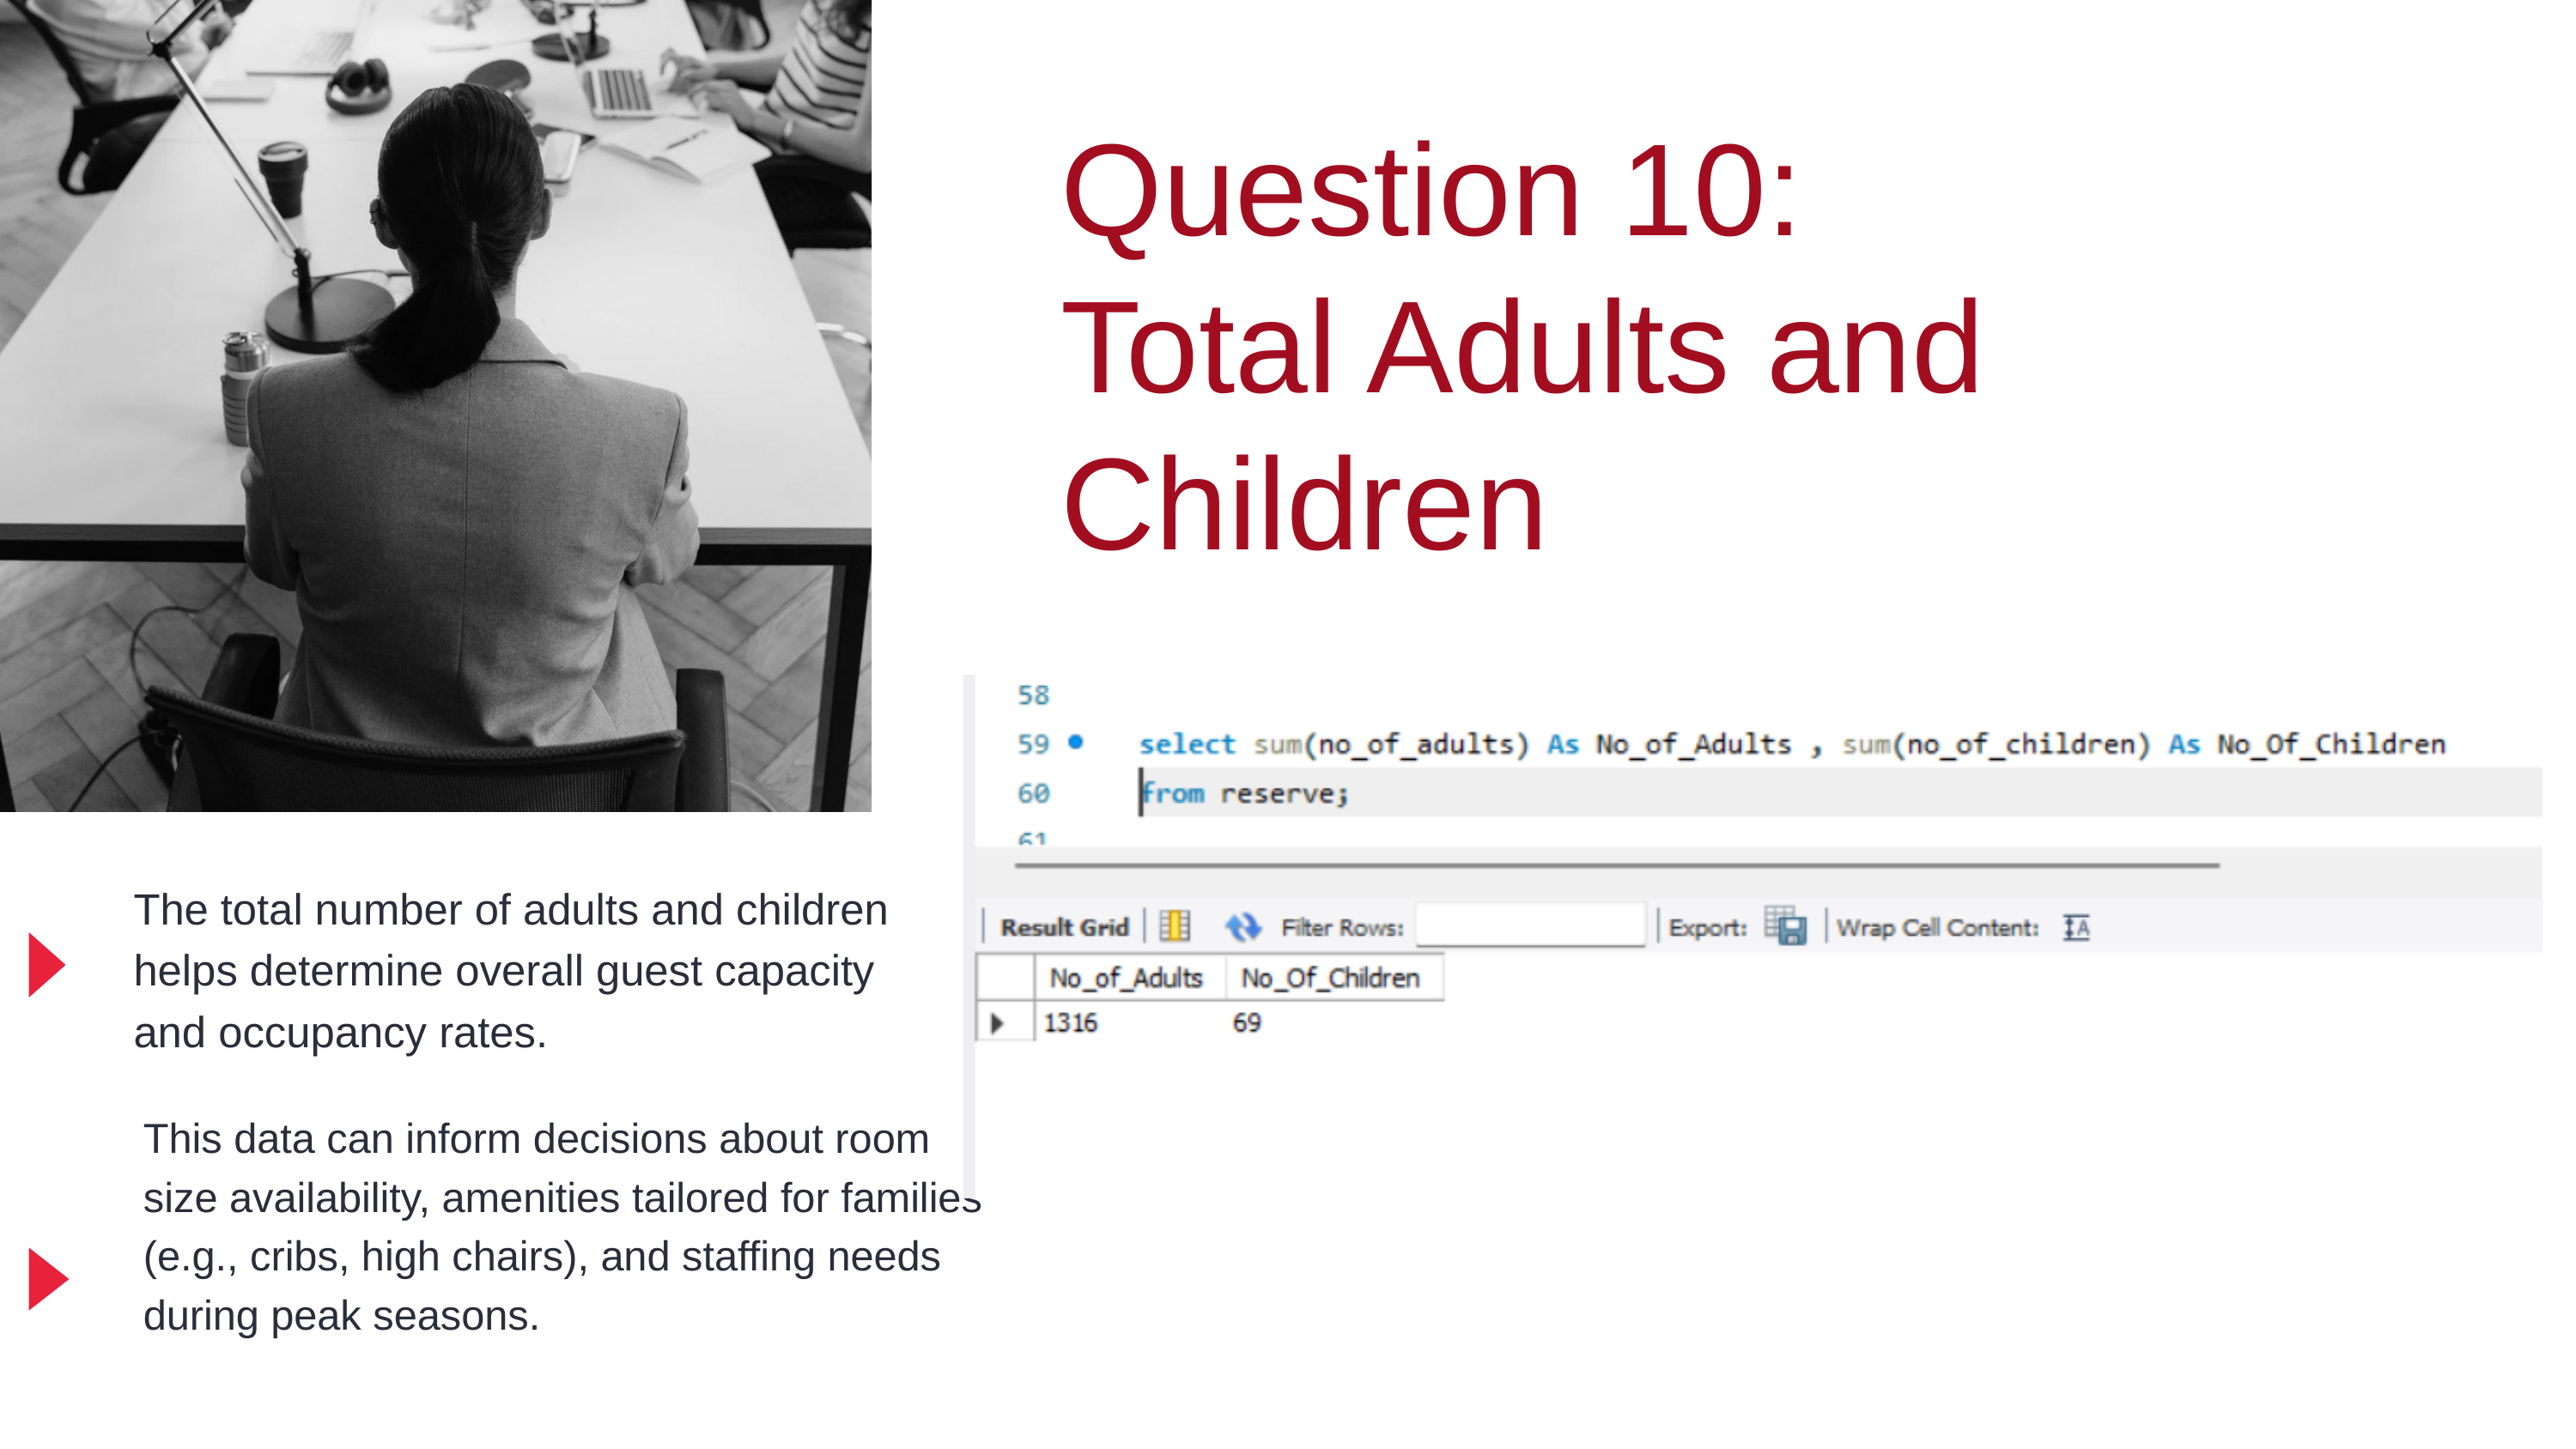

Question 10:
Total Adults and Children

The total number of adults and children helps determine overall guest capacity and occupancy rates.

This data can inform decisions about room size availability, amenities tailored for families (e.g., cribs, high chairs), and staffing needs during peak seasons.

Back to Agenda